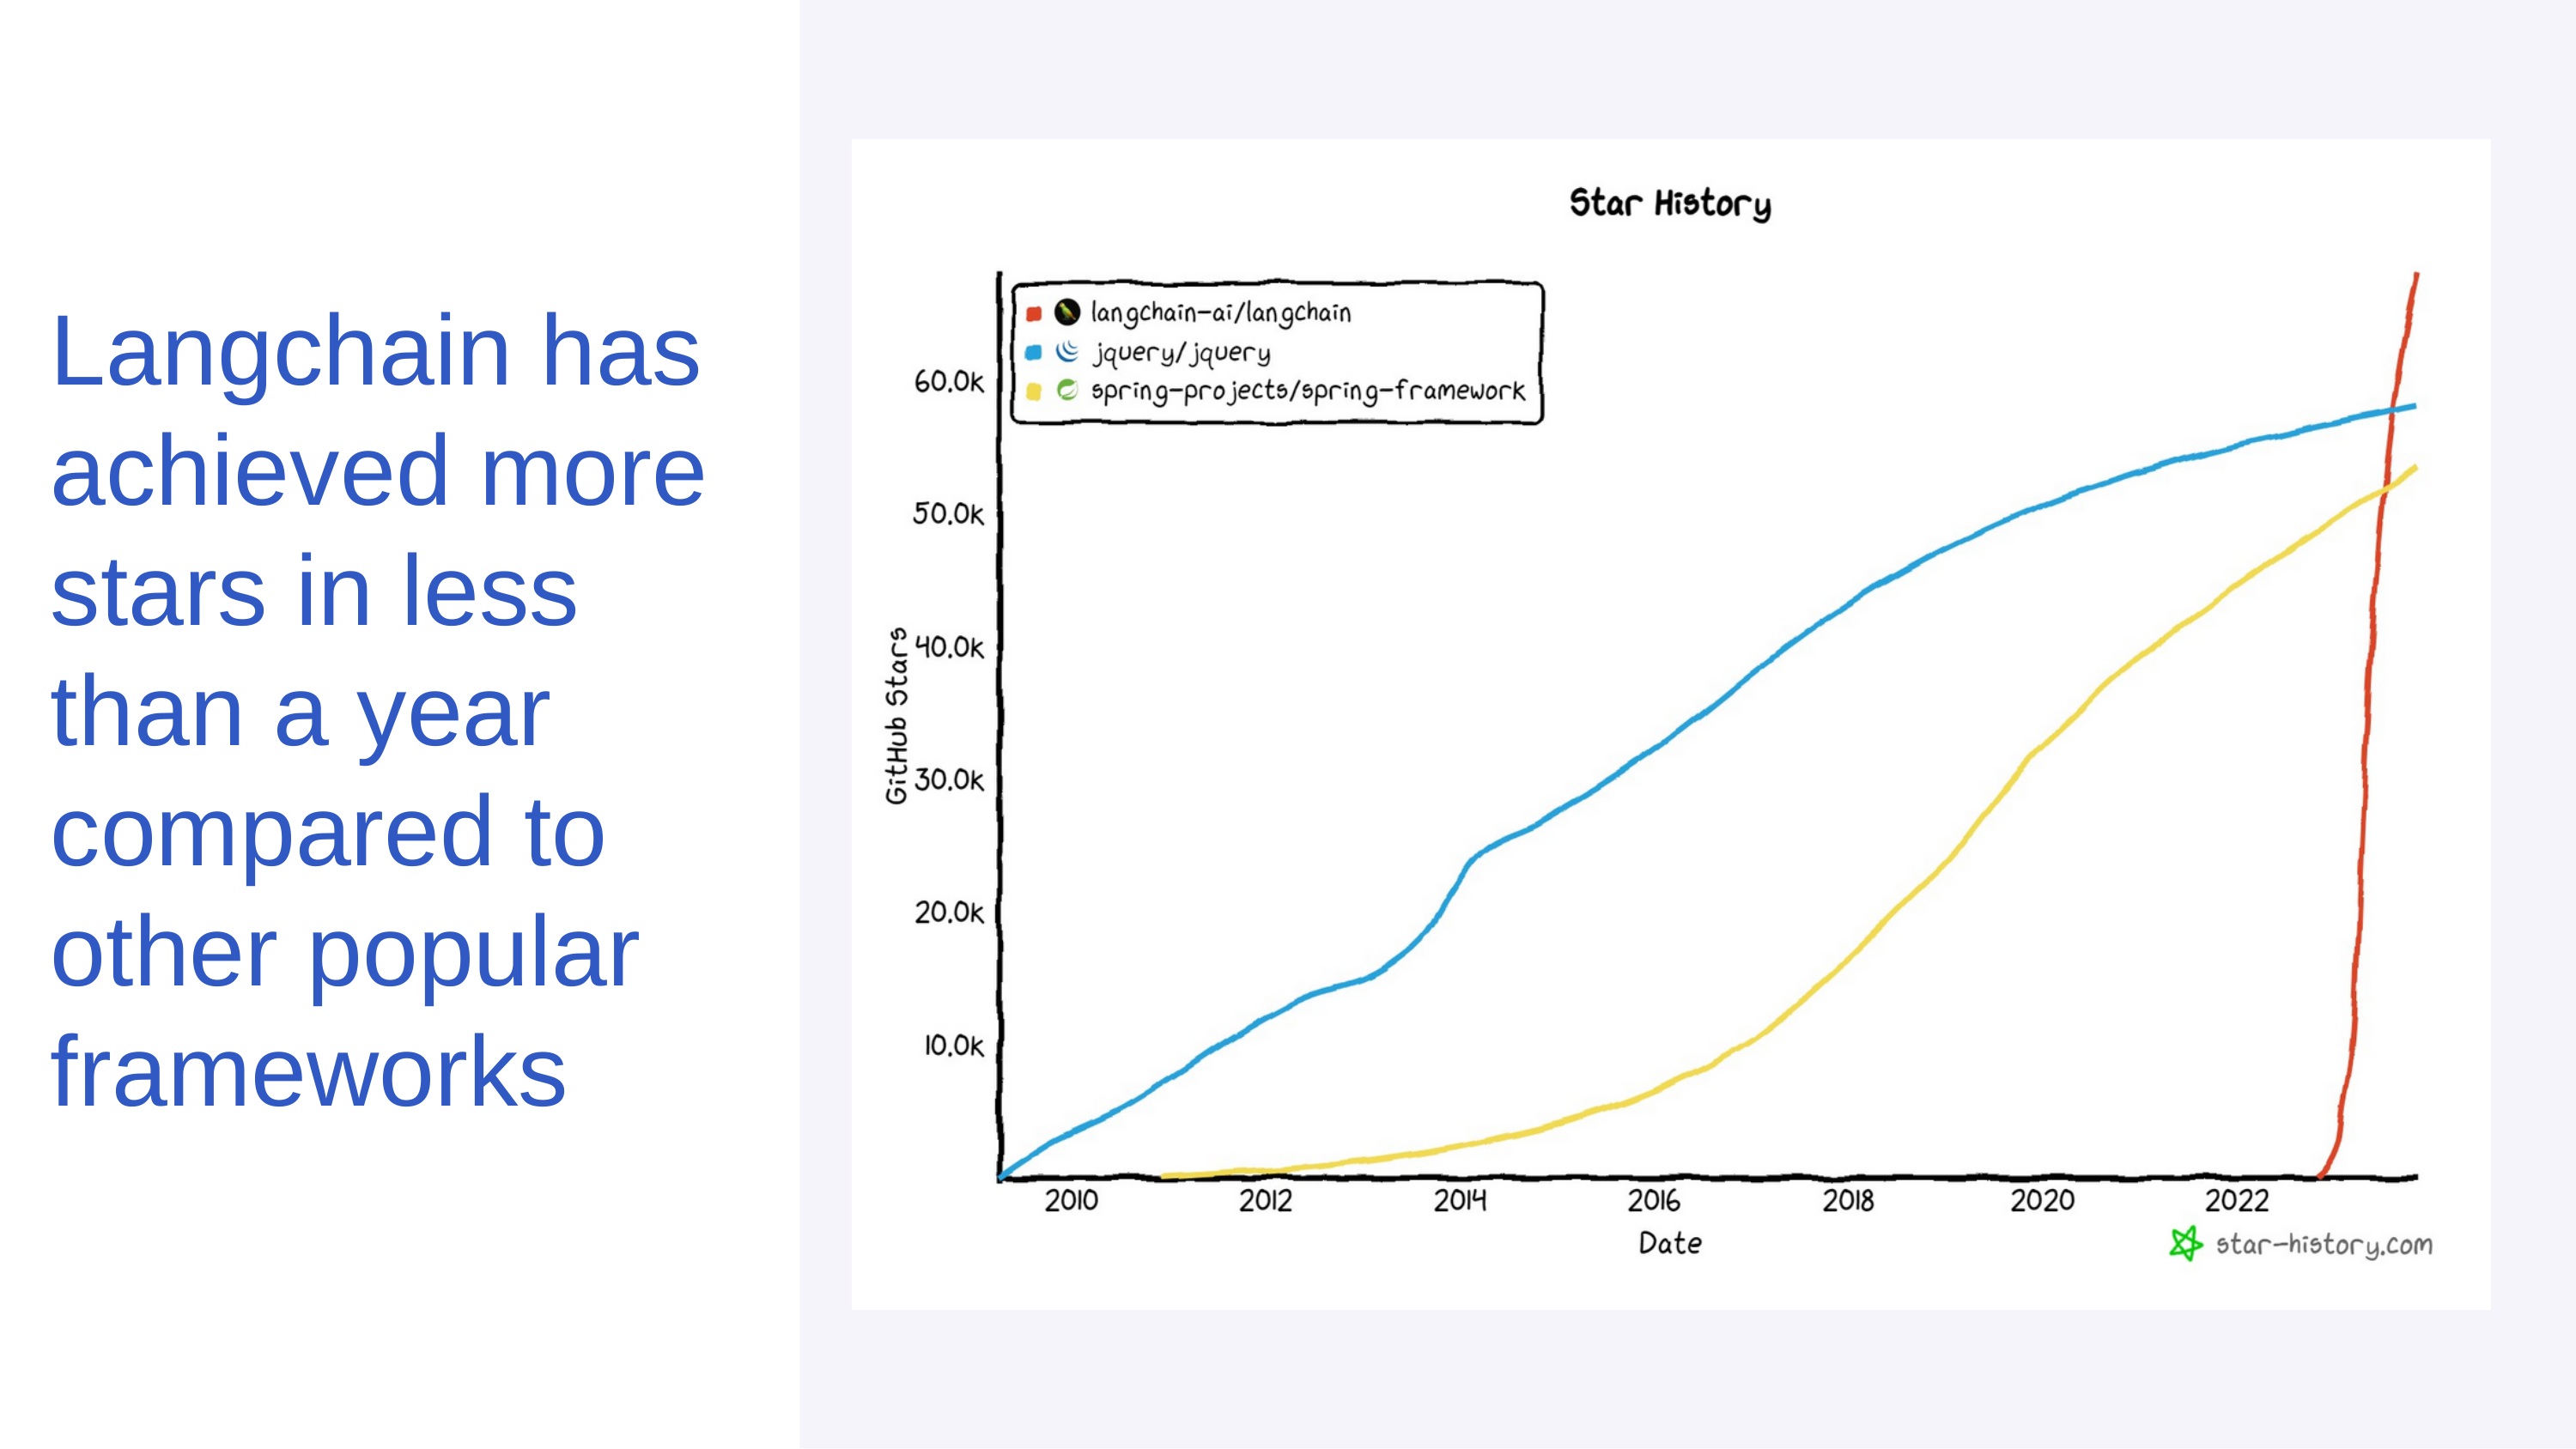

Langchain has achieved more stars in less than a year compared to other popular frameworks